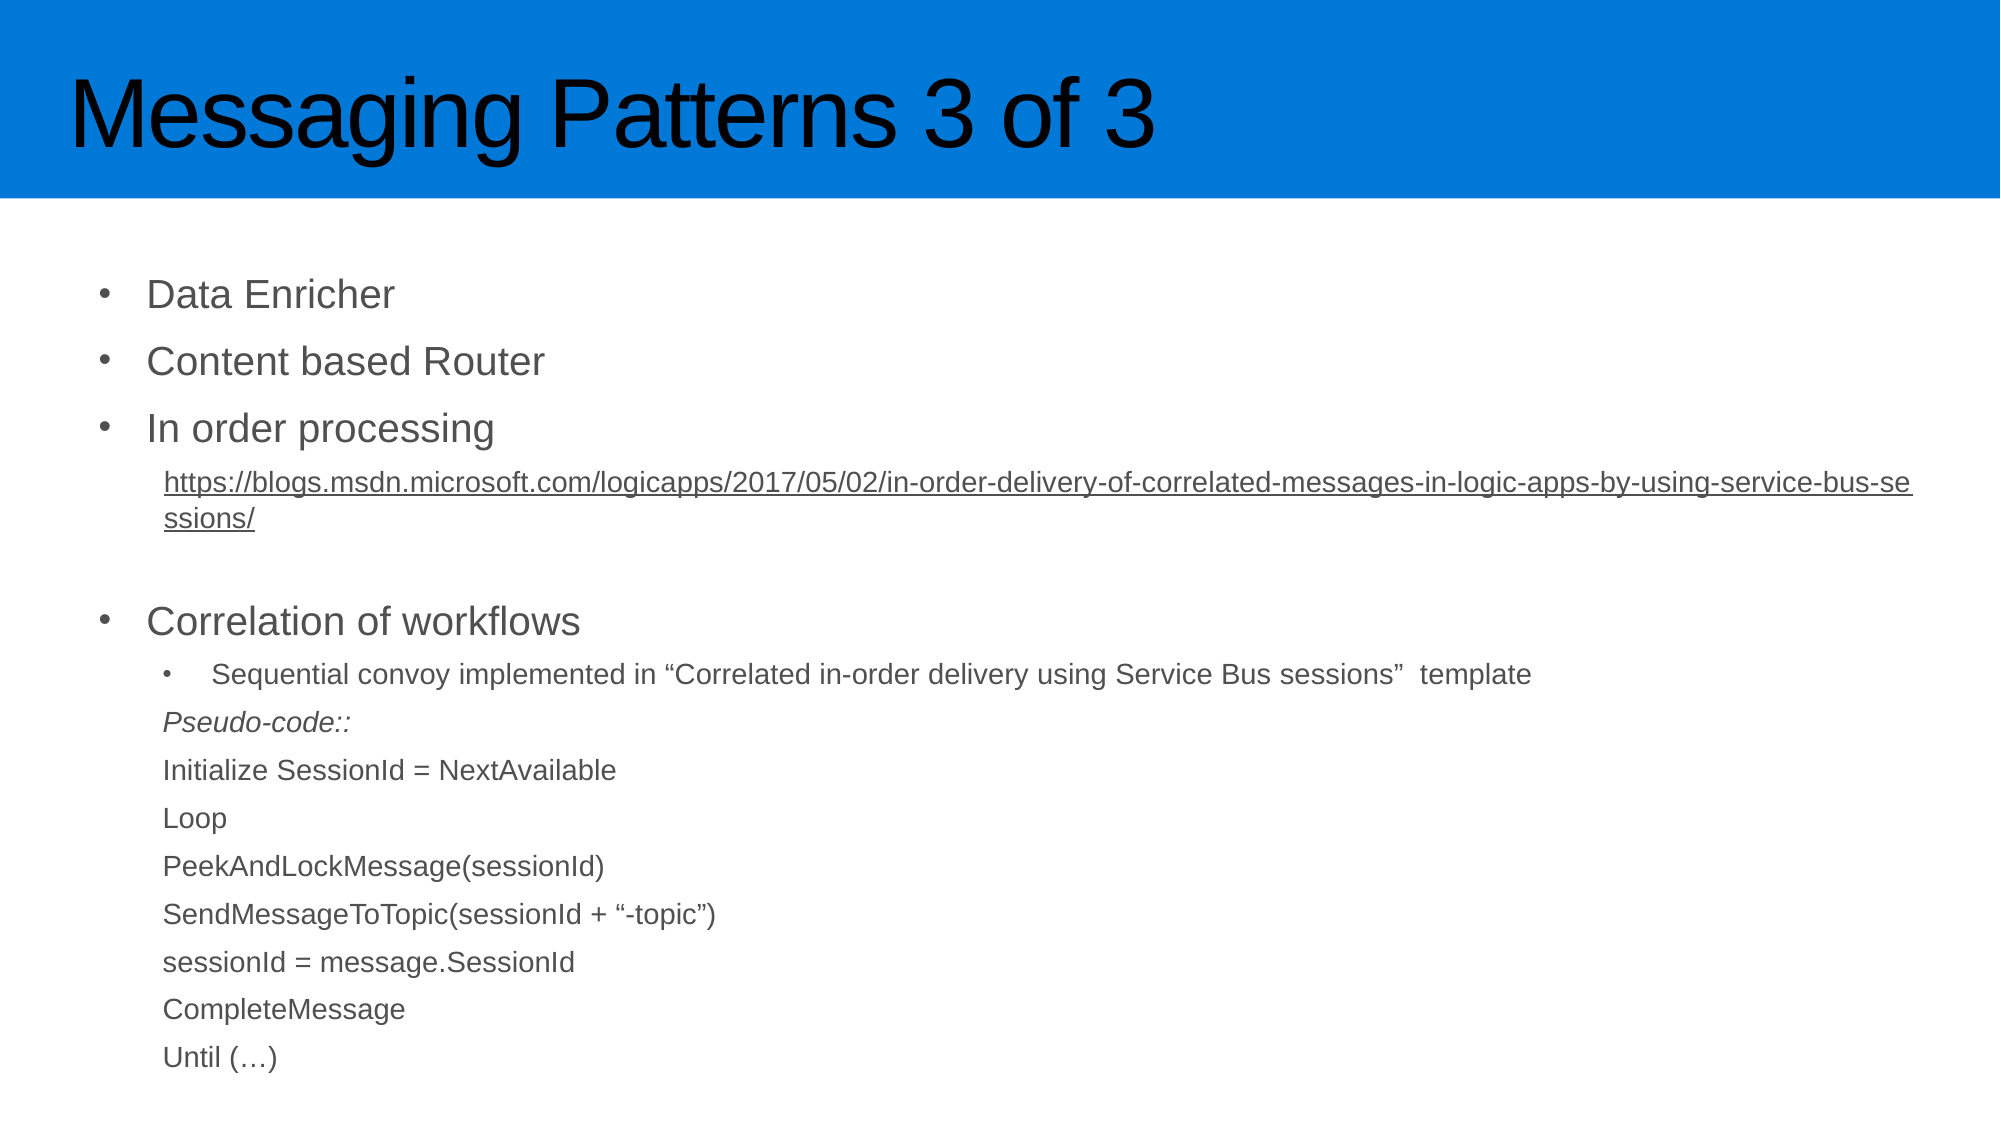

Messaging Patterns 3 of 3
Data Enricher
Content based Router
In order processing
https://blogs.msdn.microsoft.com/logicapps/2017/05/02/in-order-delivery-of-correlated-messages-in-logic-apps-by-using-service-bus-sessions/
Correlation of workflows
Sequential convoy implemented in “Correlated in-order delivery using Service Bus sessions”  template
	Pseudo-code::
	Initialize SessionId = NextAvailable
	Loop
		PeekAndLockMessage(sessionId)
		SendMessageToTopic(sessionId + “-topic”)
		sessionId = message.SessionId
		CompleteMessage
	Until (…)